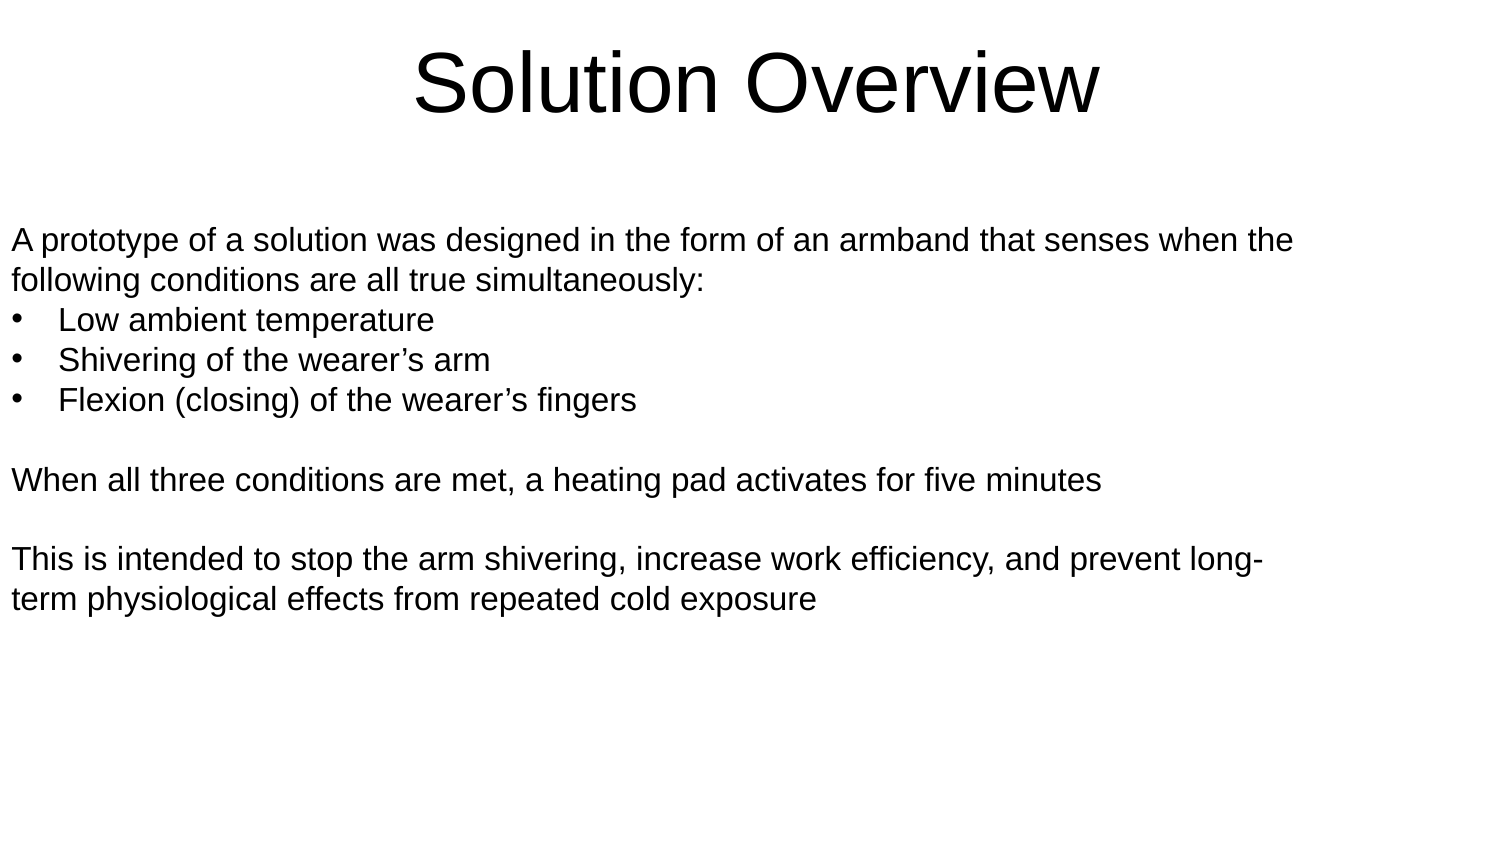

# Solution Overview
A prototype of a solution was designed in the form of an armband that senses when the following conditions are all true simultaneously:
Low ambient temperature
Shivering of the wearer’s arm
Flexion (closing) of the wearer’s fingers

When all three conditions are met, a heating pad activates for five minutes

This is intended to stop the arm shivering, increase work efficiency, and prevent long-term physiological effects from repeated cold exposure